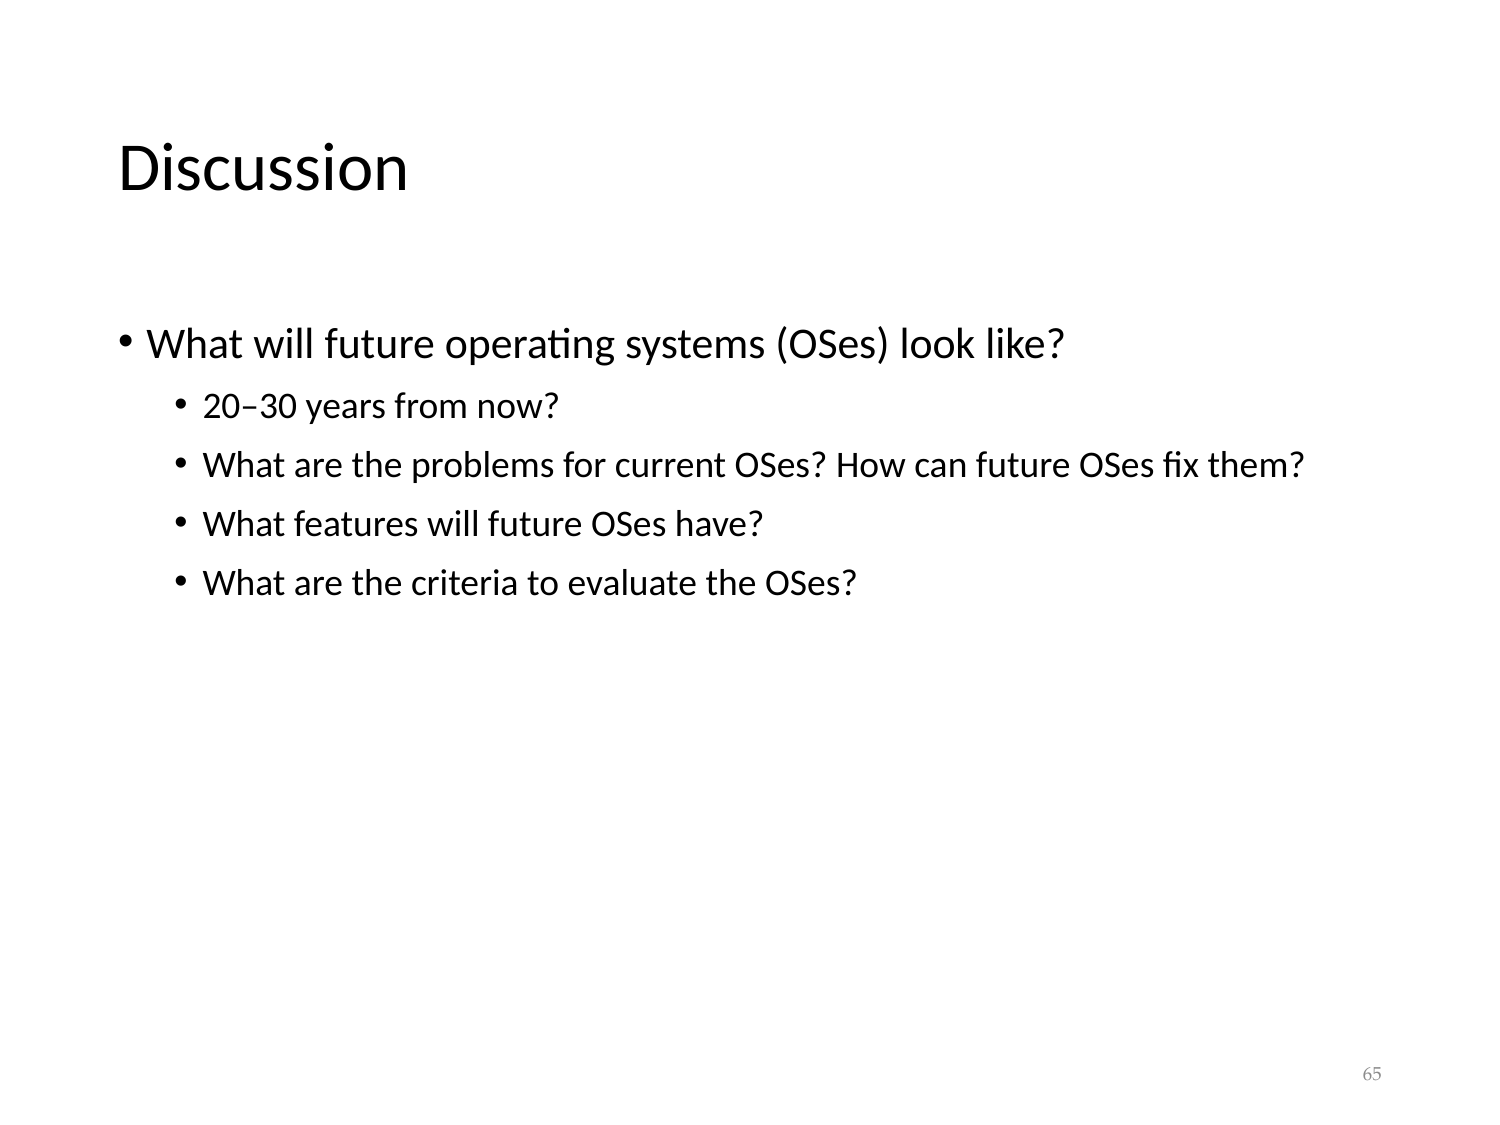

# Discussion
What will future operating systems (OSes) look like?
20–30 years from now?
What are the problems for current OSes? How can future OSes fix them?
What features will future OSes have?
What are the criteria to evaluate the OSes?
65